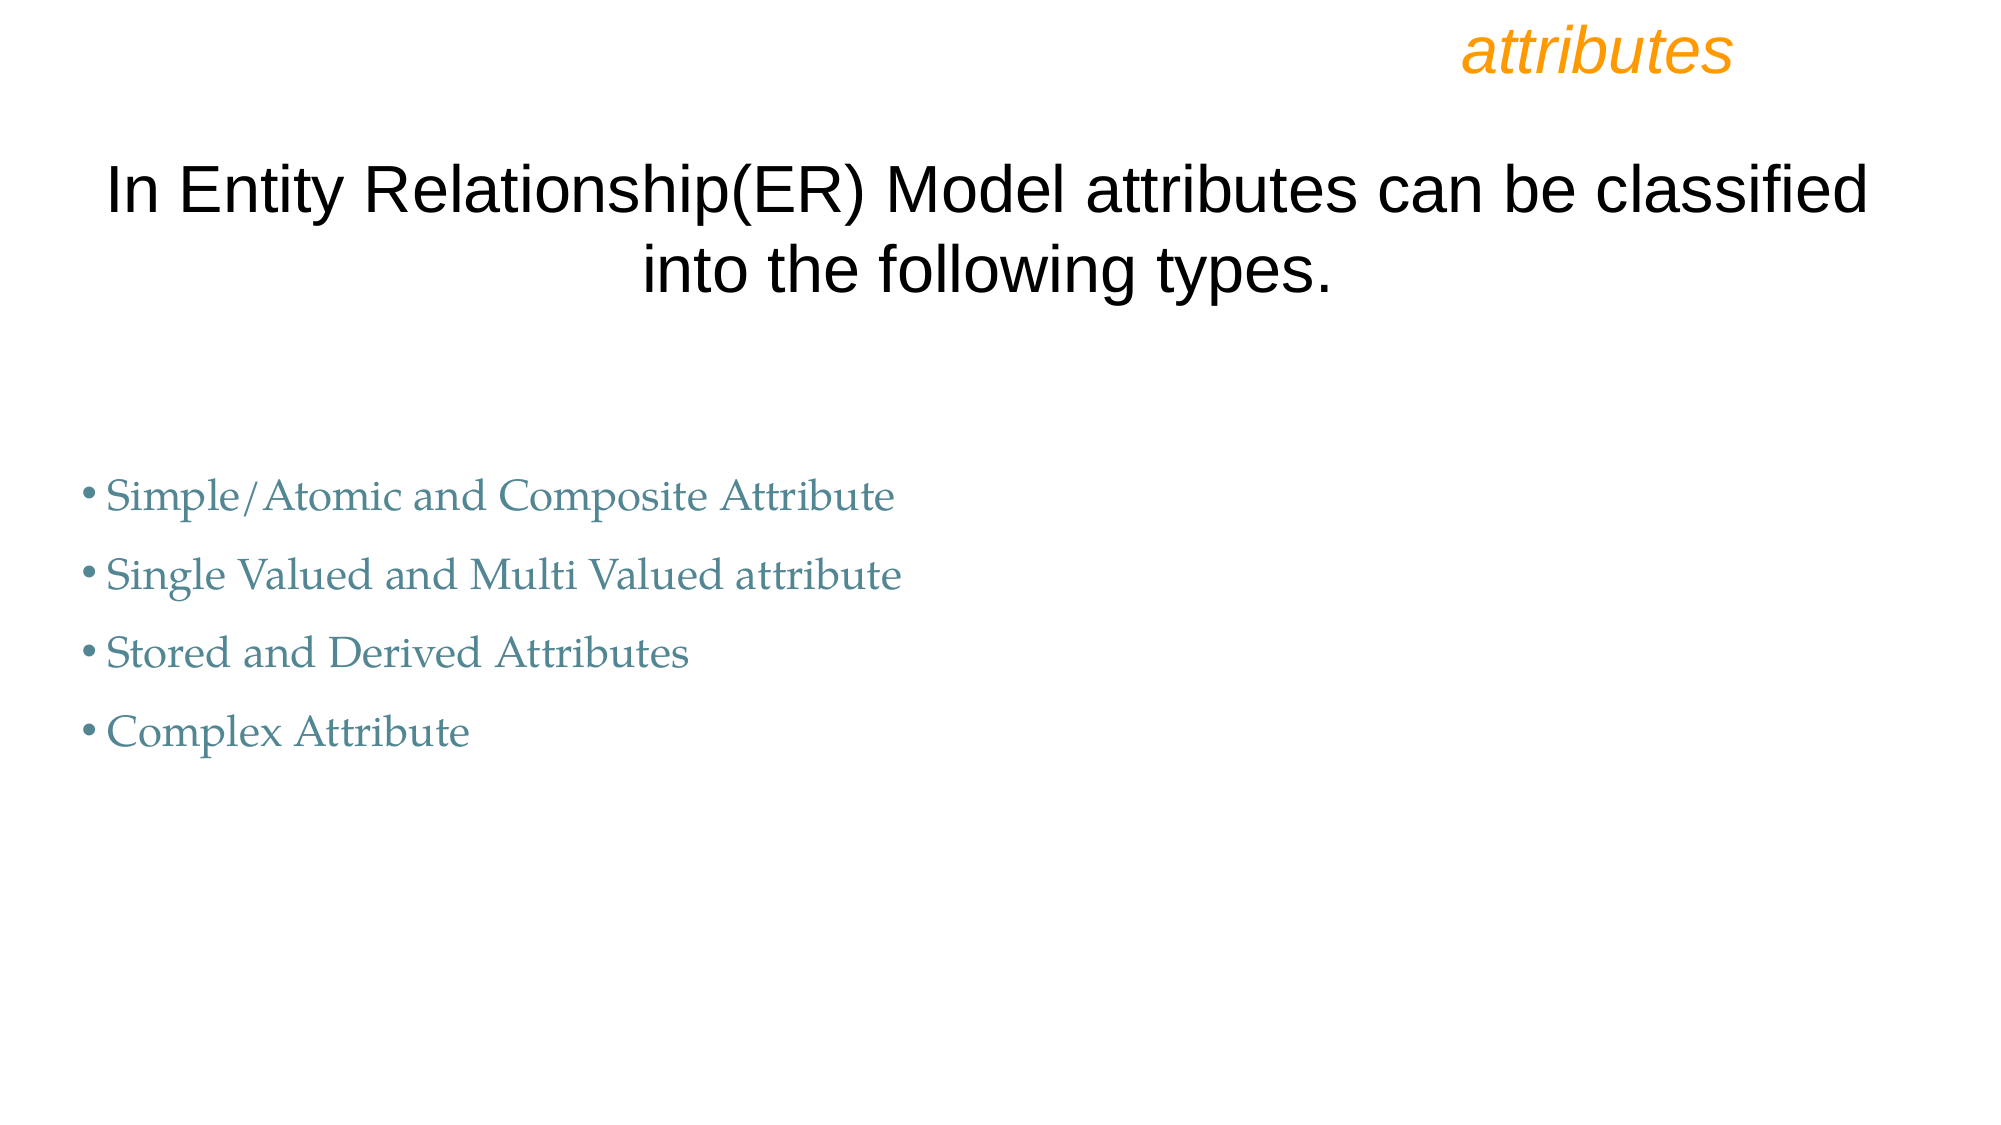

attributes
In Entity Relationship(ER) Model attributes can be classified into the following types.

 Simple/Atomic and Composite Attribute
 Single Valued and Multi Valued attribute
 Stored and Derived Attributes
 Complex Attribute